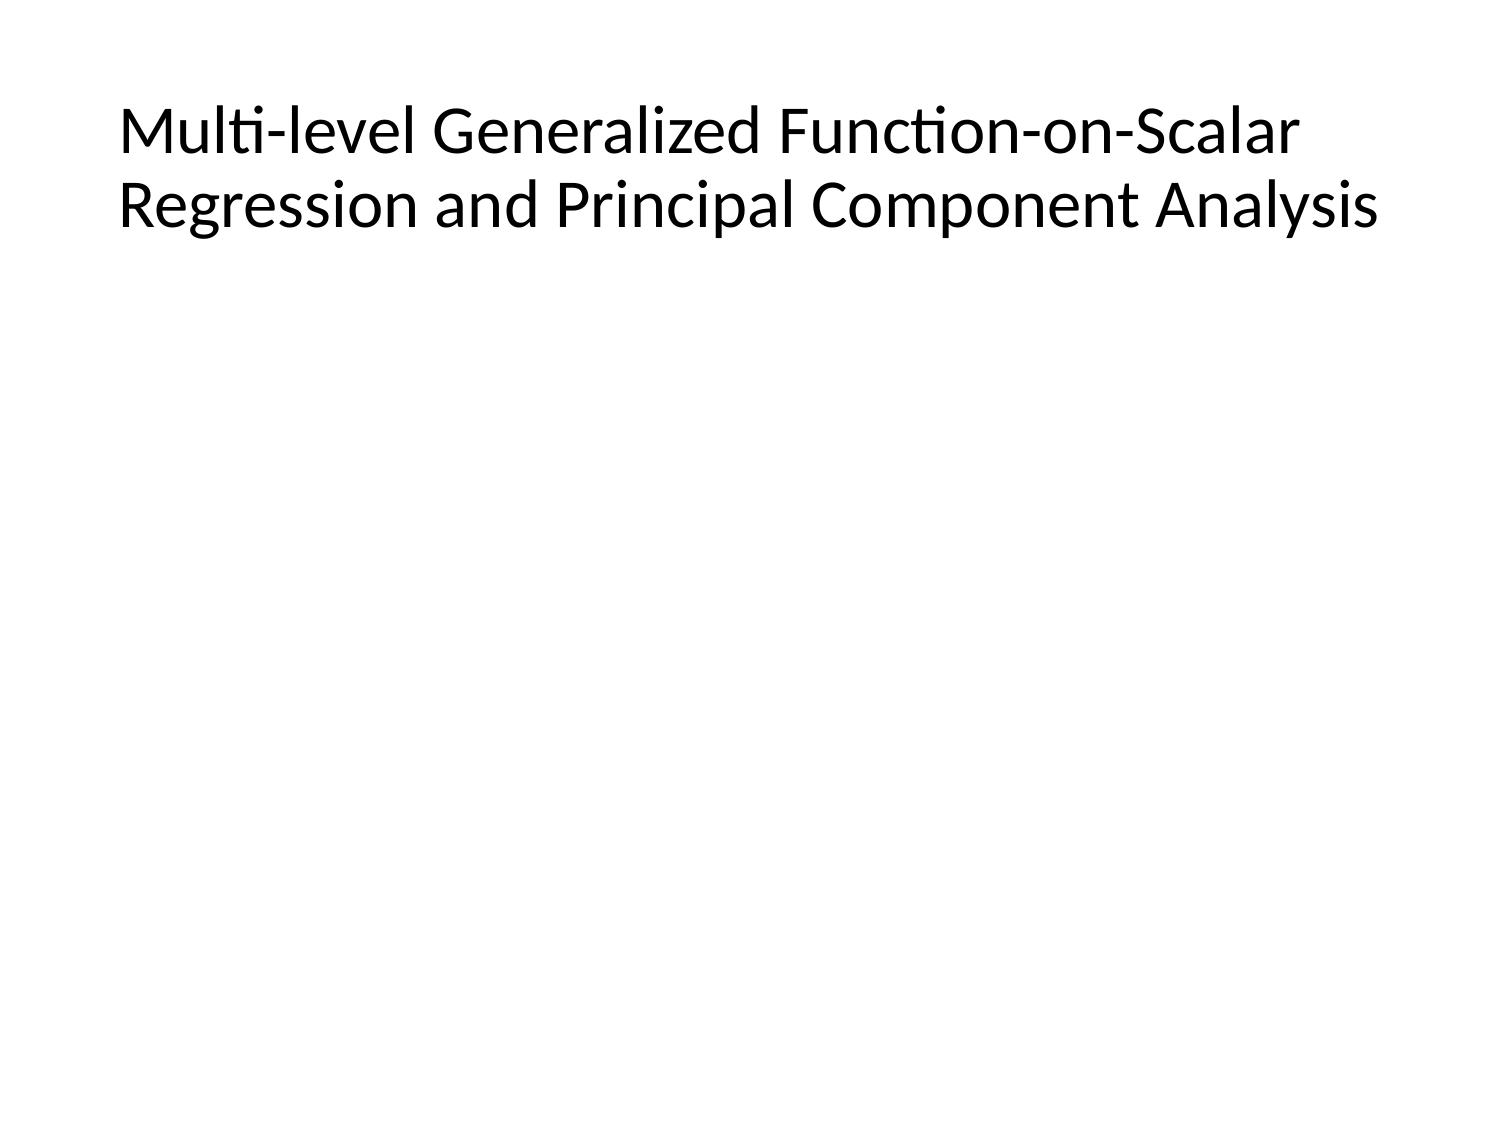

# Multi-level Generalized Function-on-Scalar Regression and Principal Component Analysis